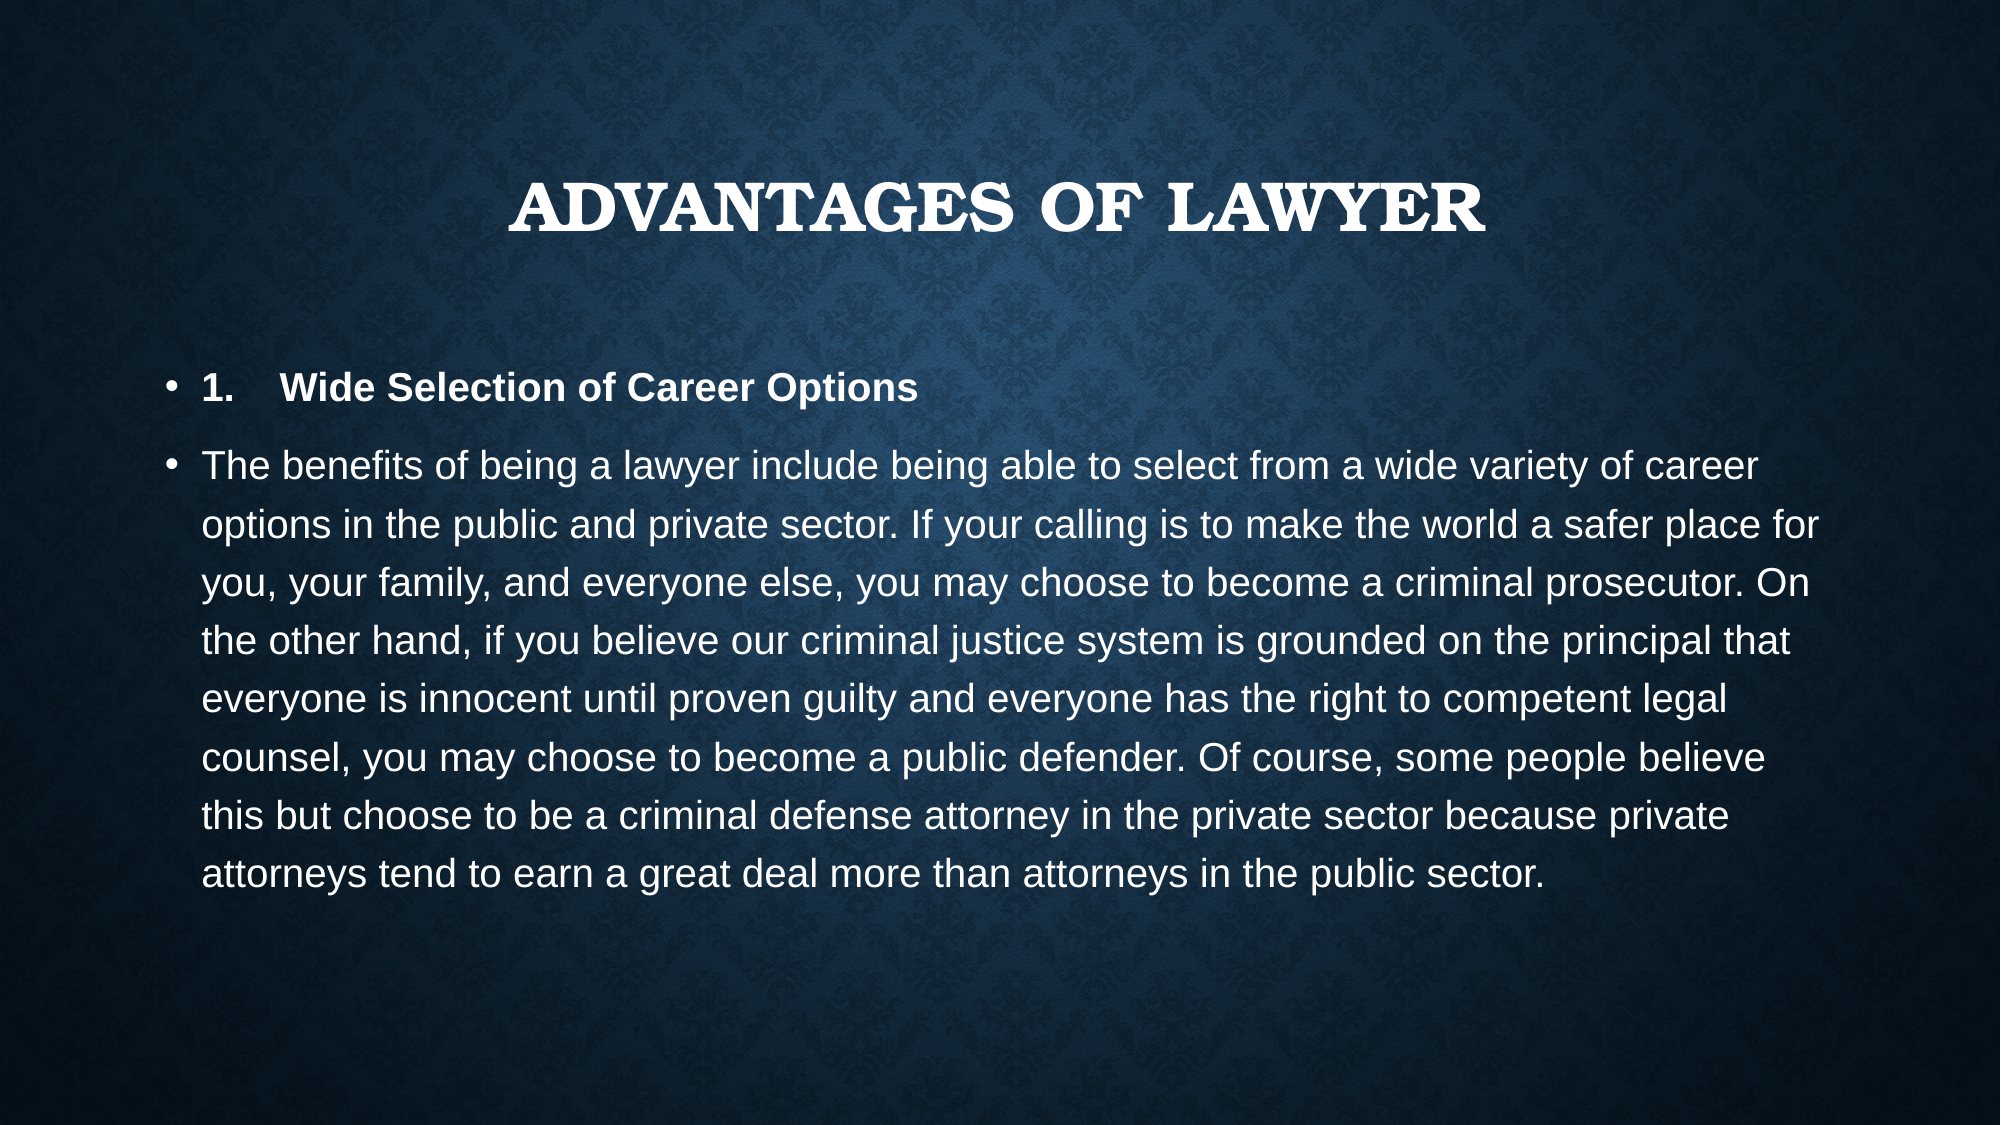

# Advantages OF Lawyer
1.    Wide Selection of Career Options
The benefits of being a lawyer include being able to select from a wide variety of career options in the public and private sector. If your calling is to make the world a safer place for you, your family, and everyone else, you may choose to become a criminal prosecutor. On the other hand, if you believe our criminal justice system is grounded on the principal that everyone is innocent until proven guilty and everyone has the right to competent legal counsel, you may choose to become a public defender. Of course, some people believe this but choose to be a criminal defense attorney in the private sector because private attorneys tend to earn a great deal more than attorneys in the public sector.